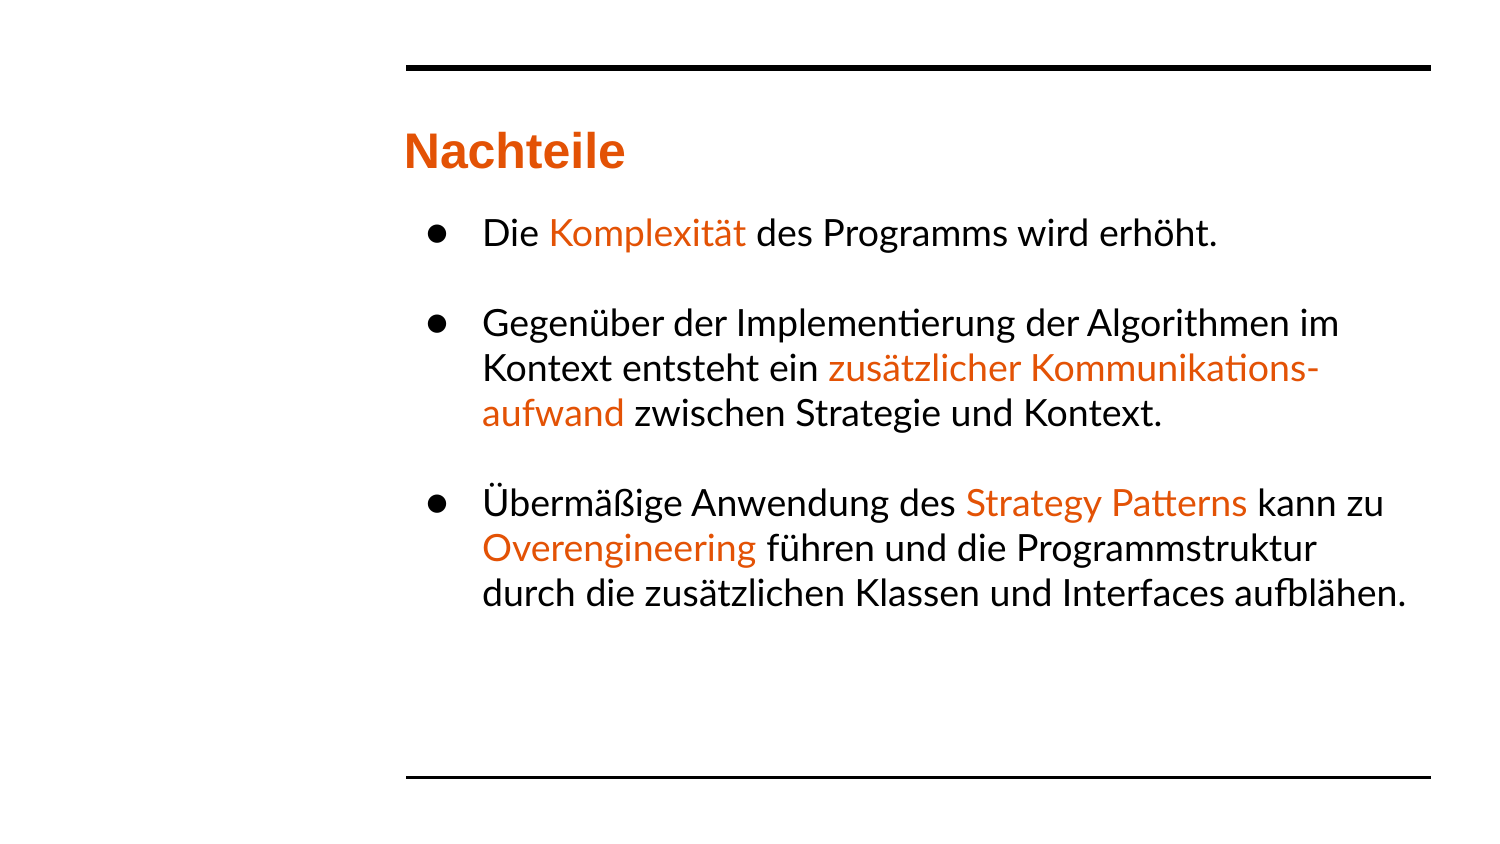

# Nachteile
Die Komplexität des Programms wird erhöht.
Gegenüber der Implementierung der Algorithmen im Kontext entsteht ein zusätzlicher Kommunikations-
aufwand zwischen Strategie und Kontext.
Übermäßige Anwendung des Strategy Patterns kann zu Overengineering führen und die Programmstruktur durch die zusätzlichen Klassen und Interfaces aufblähen.